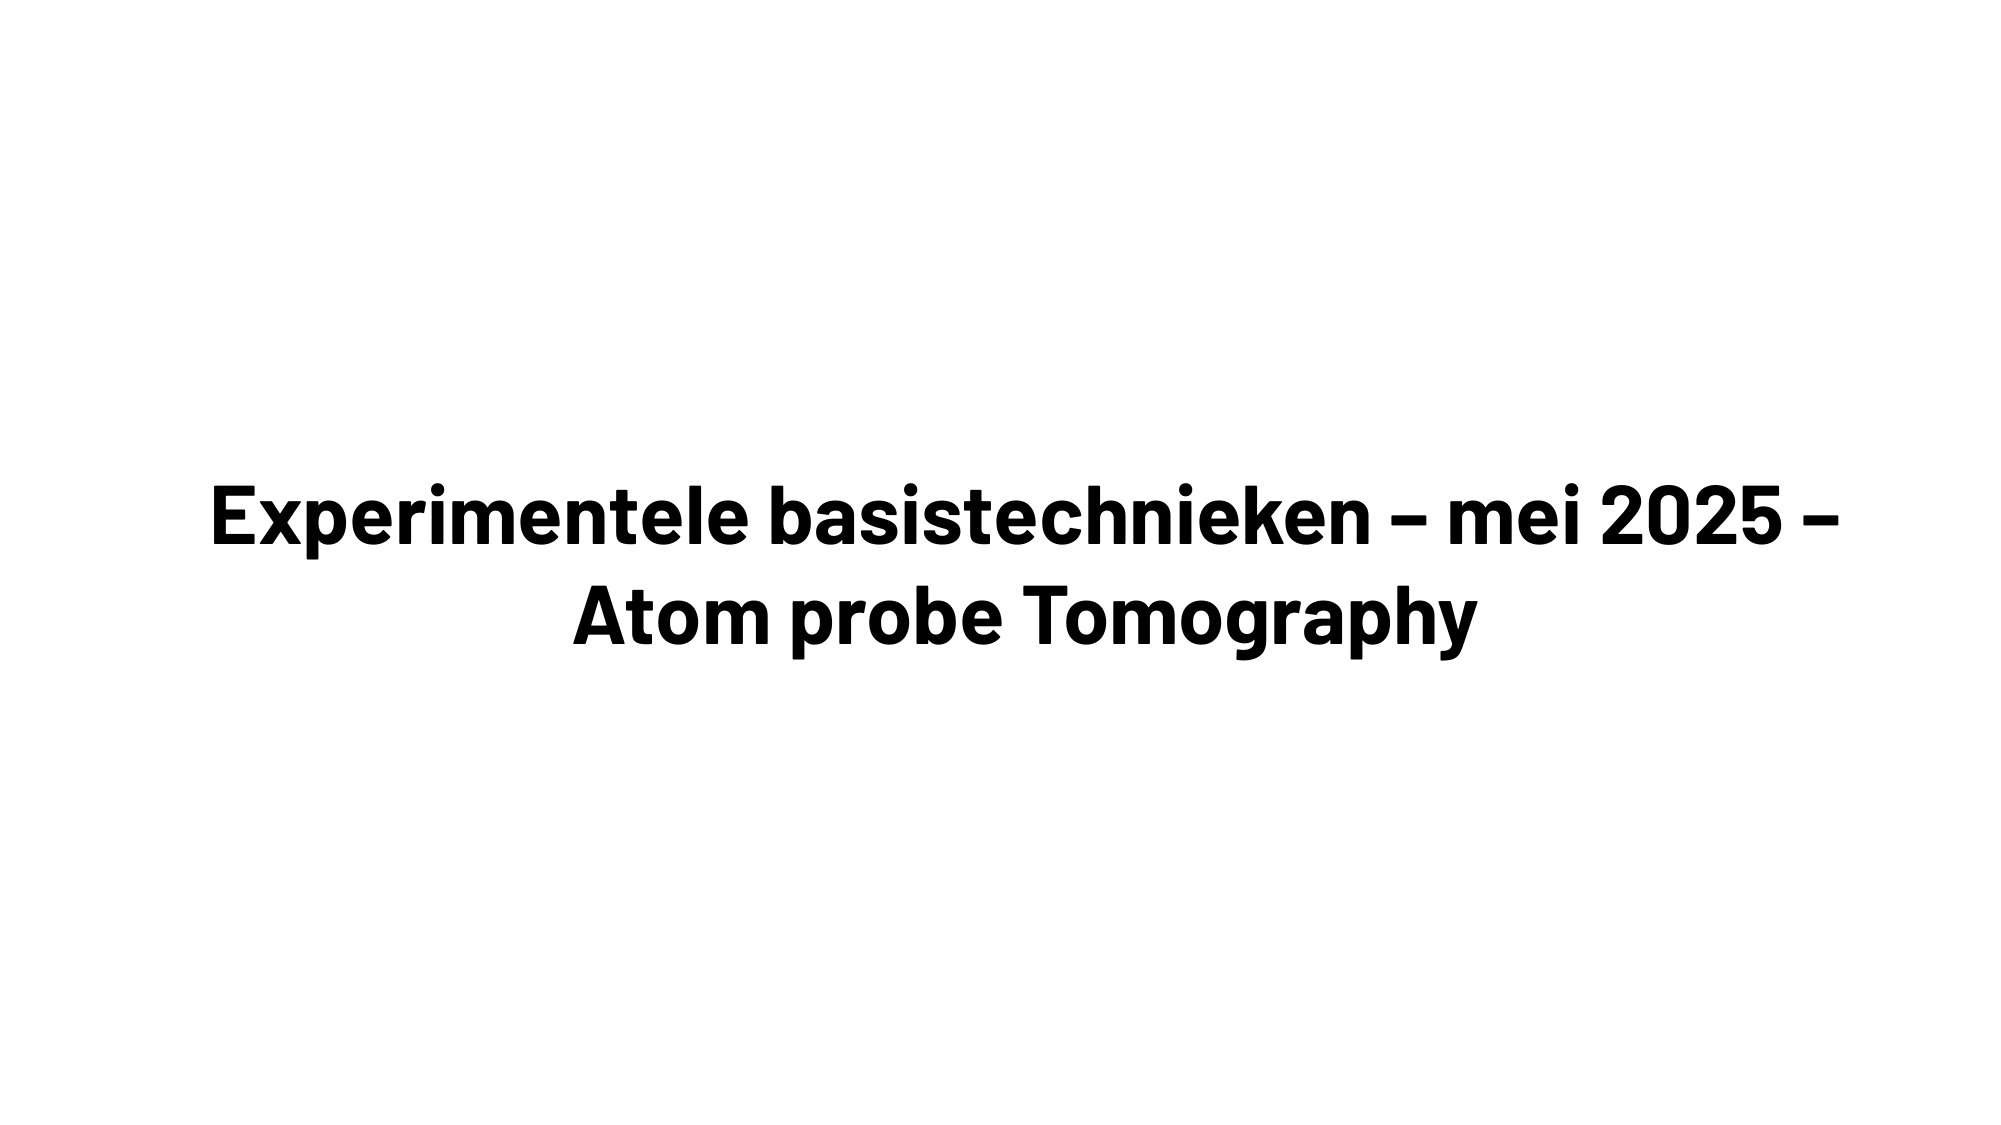

Experimentele basistechnieken – mei 2025 – Atom probe Tomography